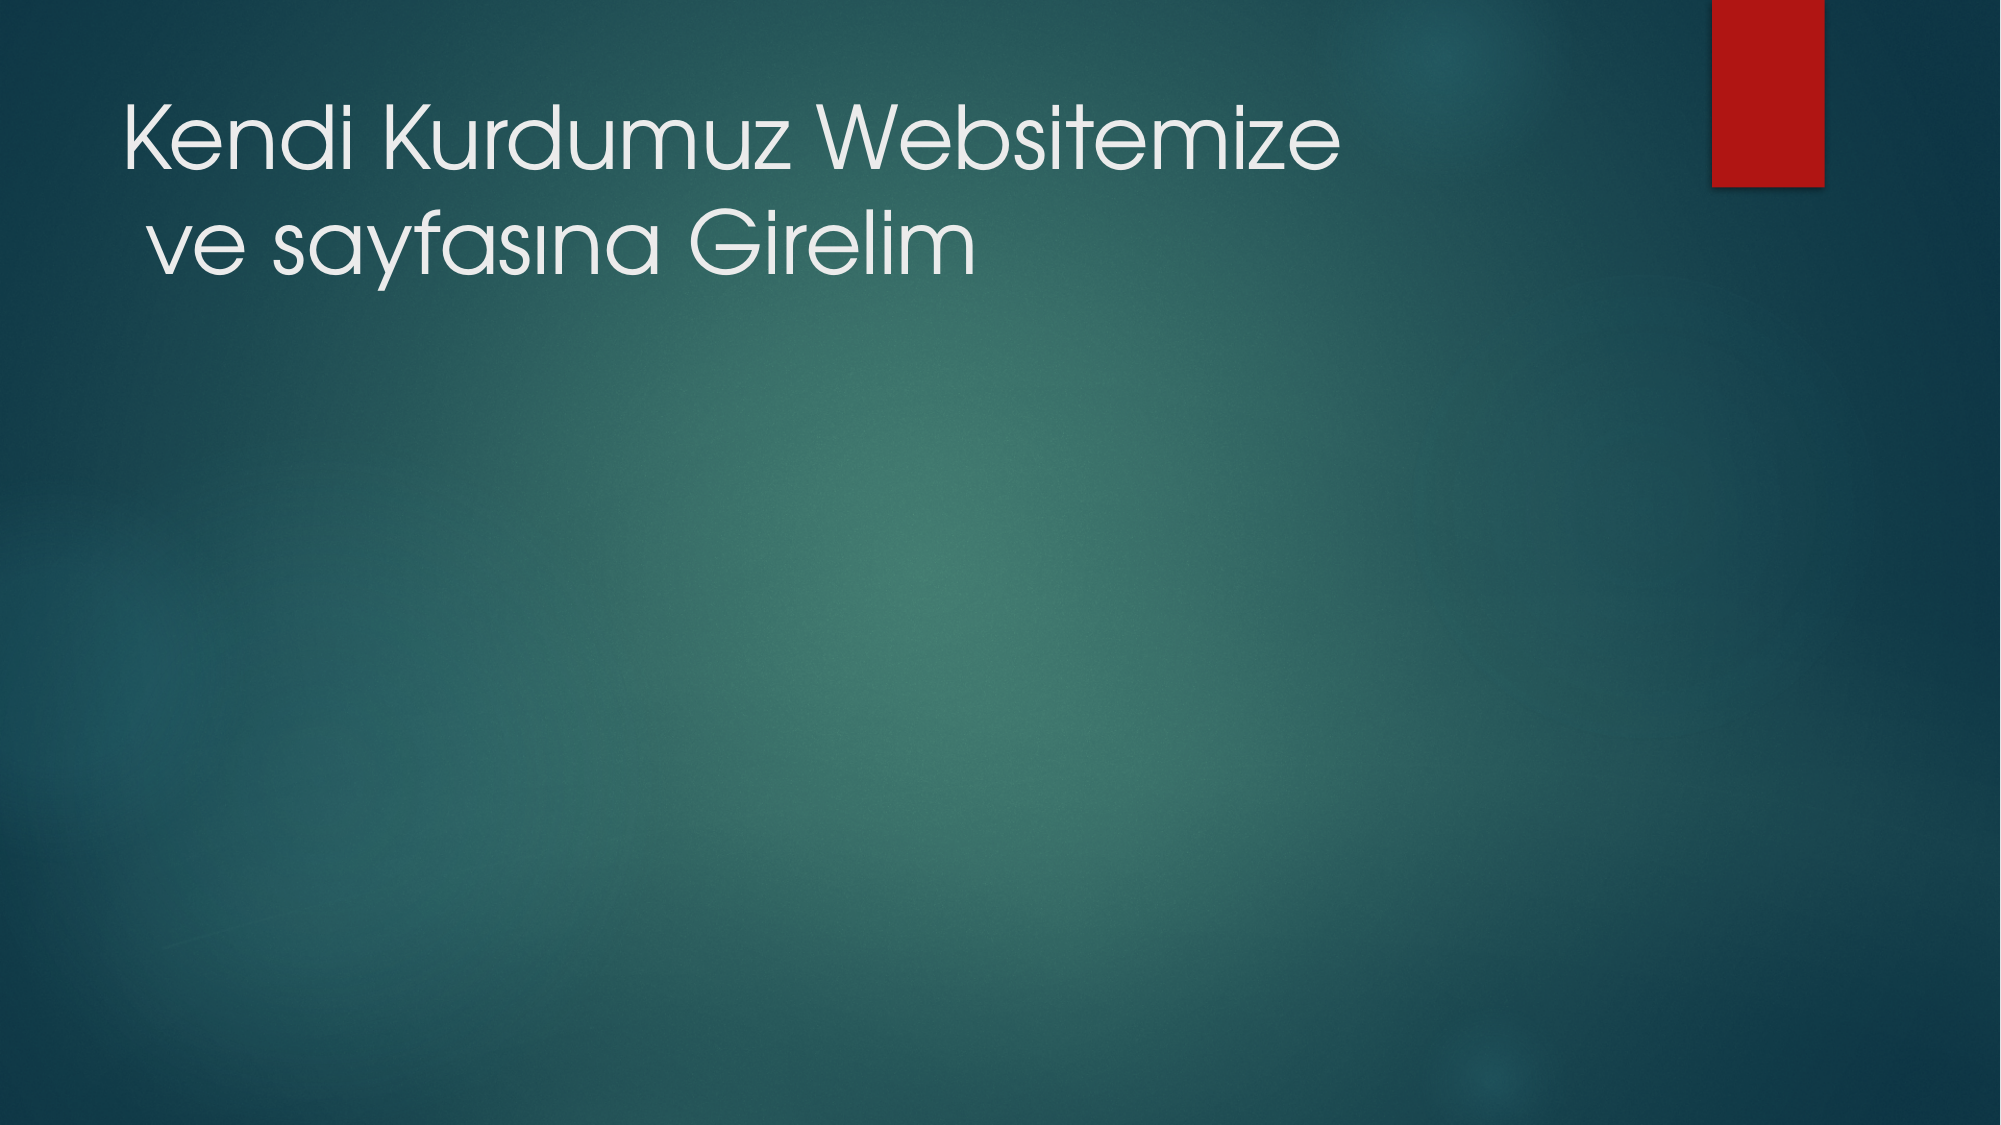

# Kendi Kurdumuz Websitemize ve sayfasına Girelim